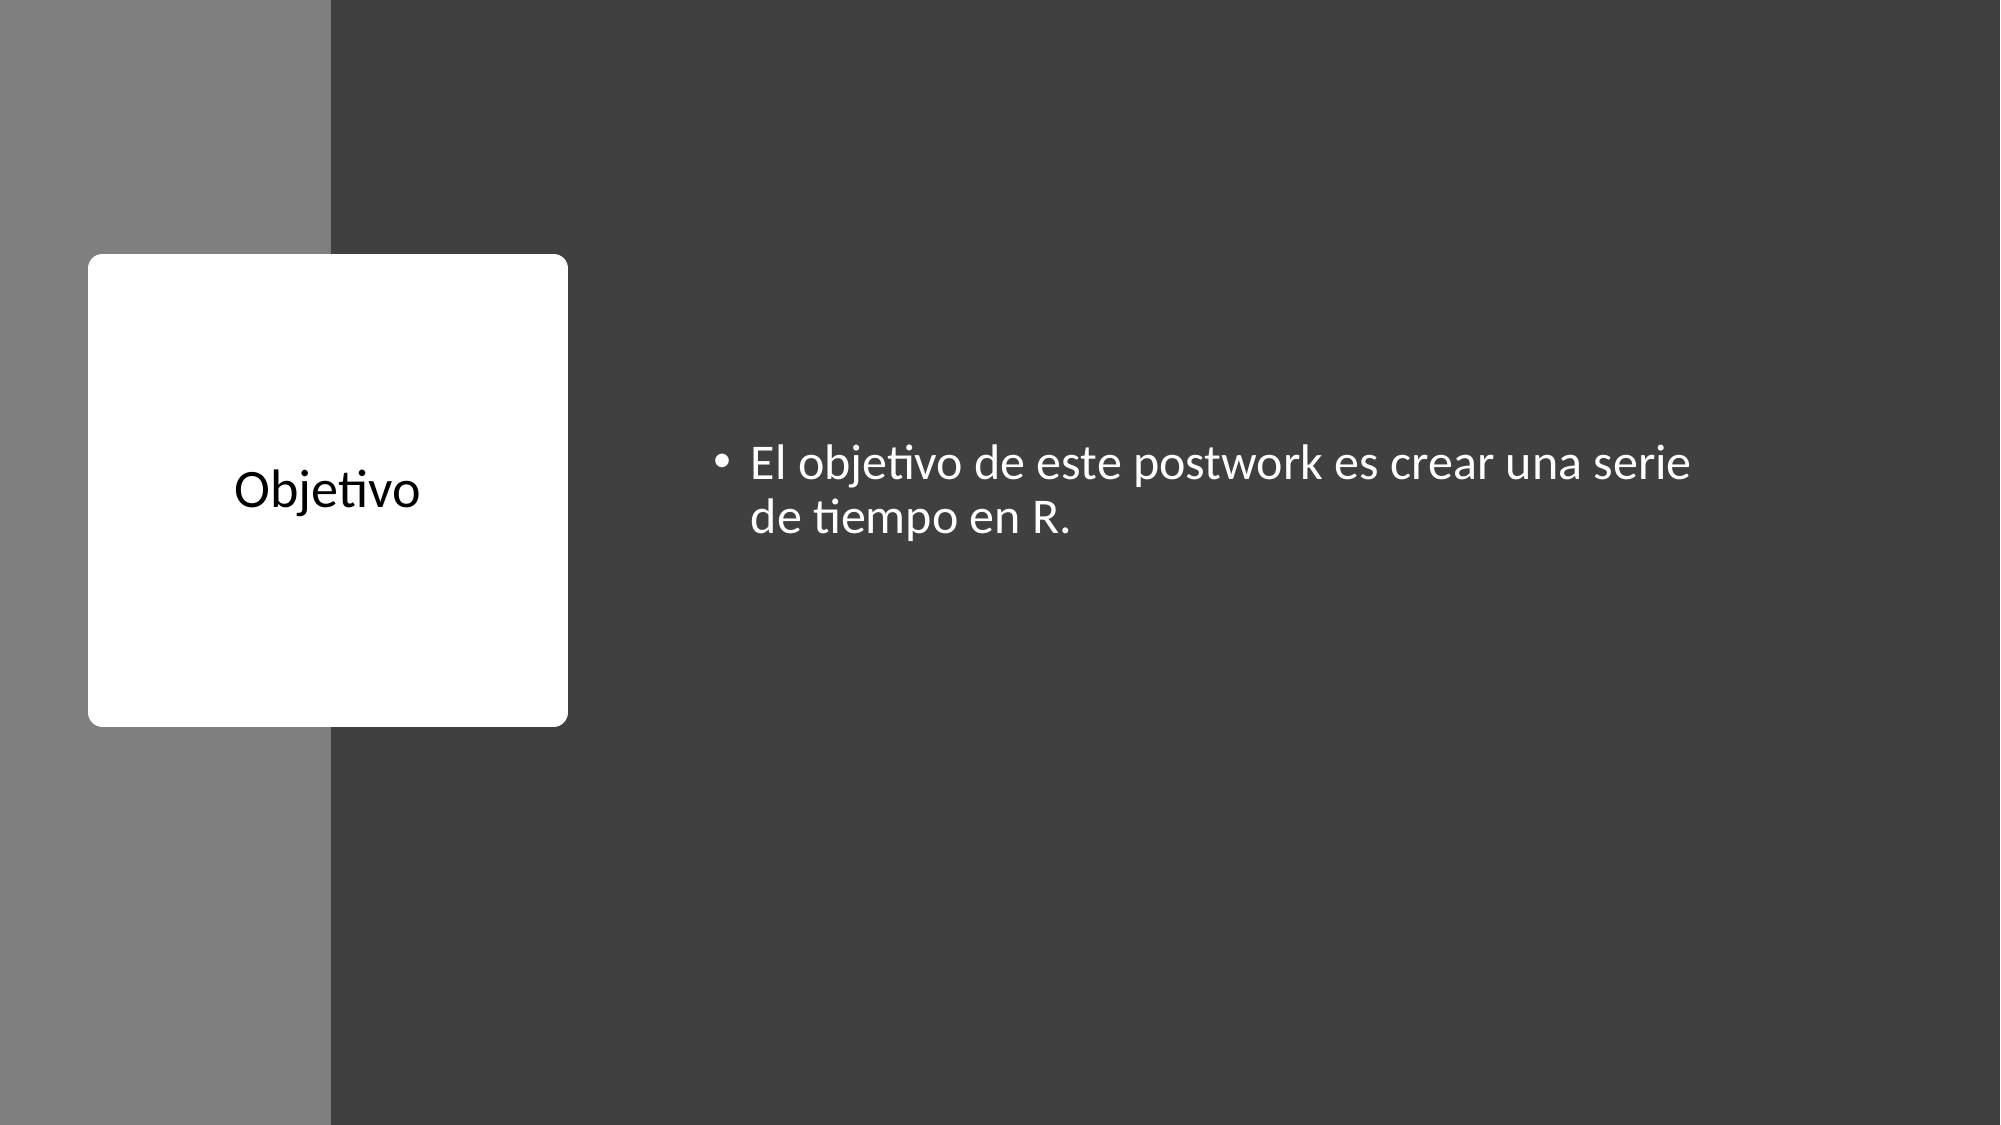

El objetivo de este postwork es crear una serie de tiempo en R.
# Objetivo